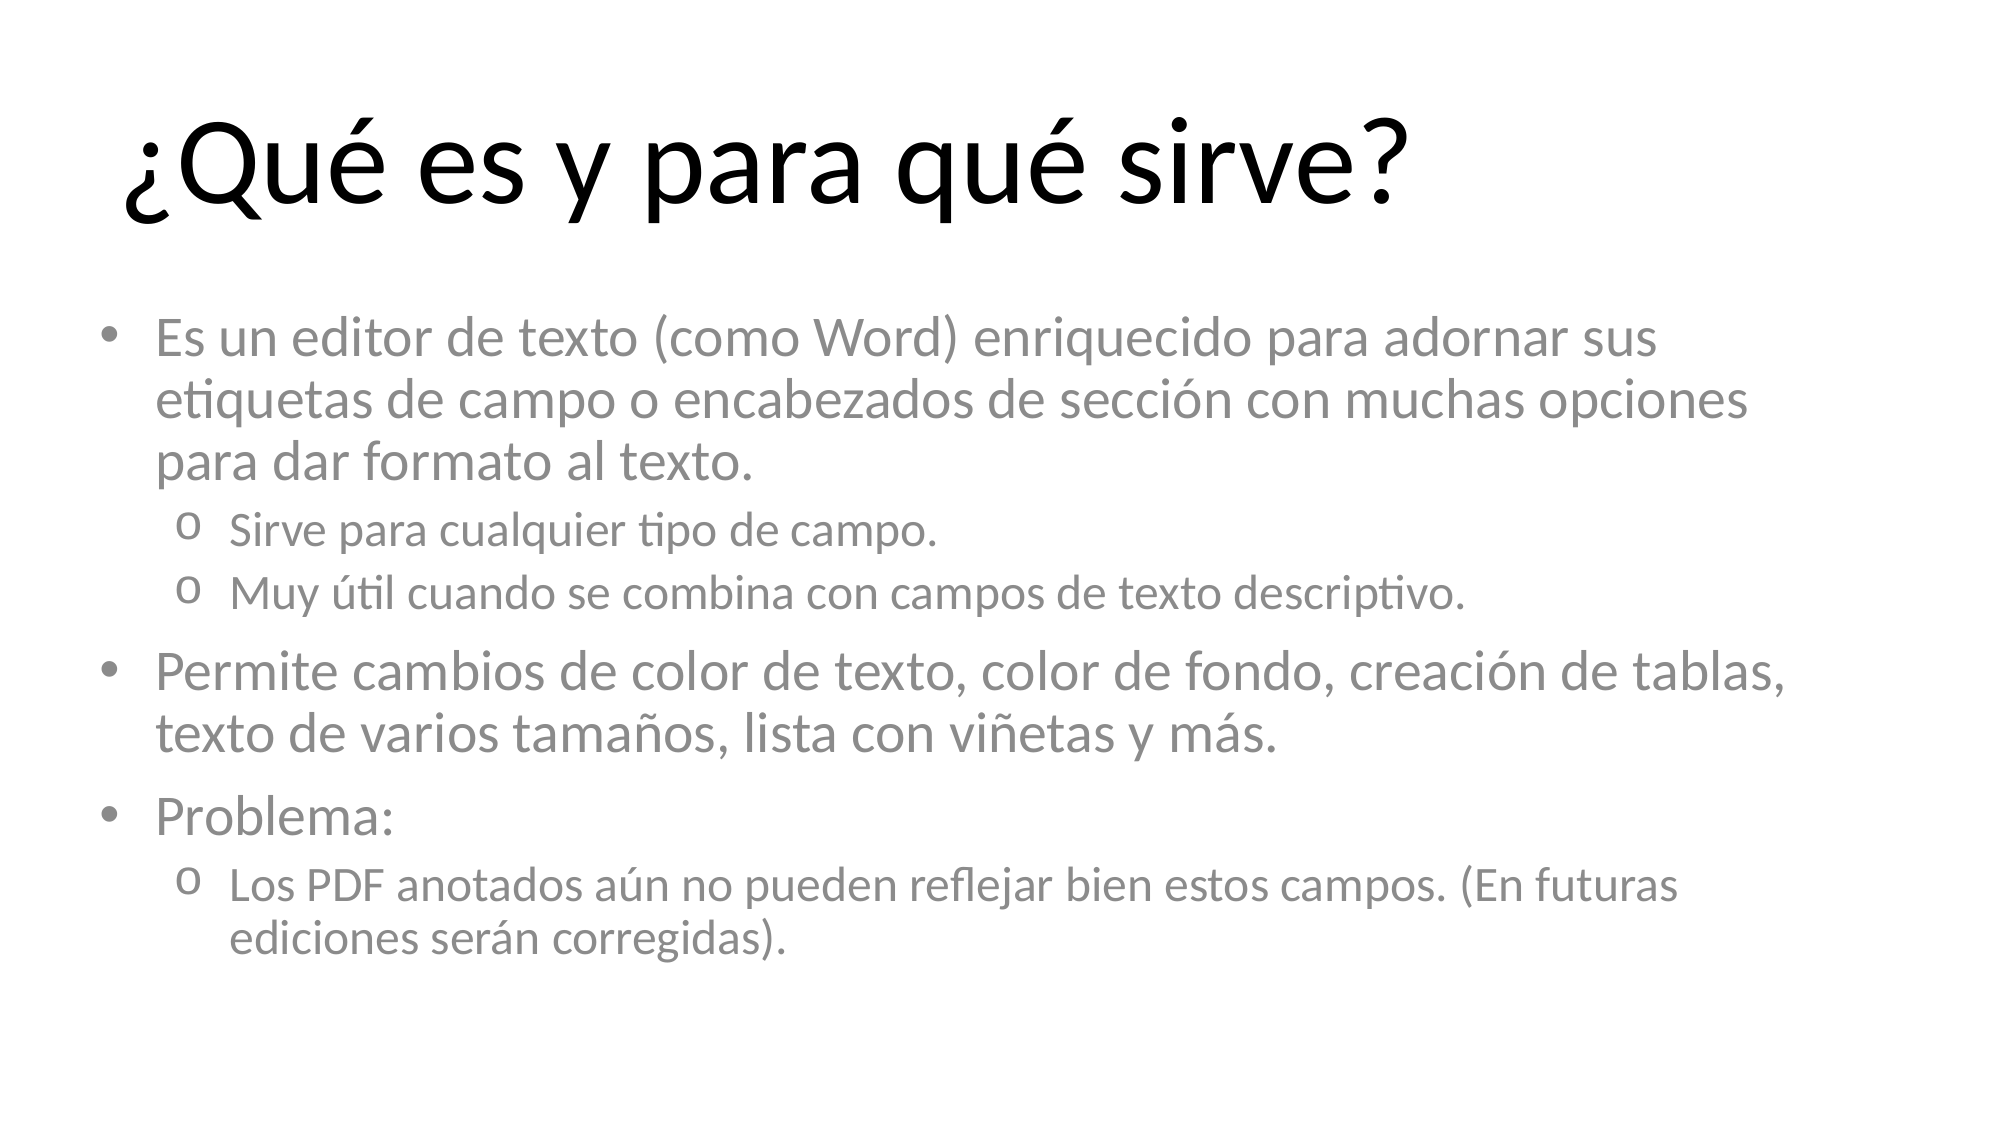

# ¿Qué es y para qué sirve?
Es un editor de texto (como Word) enriquecido para adornar sus etiquetas de campo o encabezados de sección con muchas opciones para dar formato al texto.
Sirve para cualquier tipo de campo.
Muy útil cuando se combina con campos de texto descriptivo.
Permite cambios de color de texto, color de fondo, creación de tablas, texto de varios tamaños, lista con viñetas y más.
Problema:
Los PDF anotados aún no pueden reflejar bien estos campos. (En futuras ediciones serán corregidas).